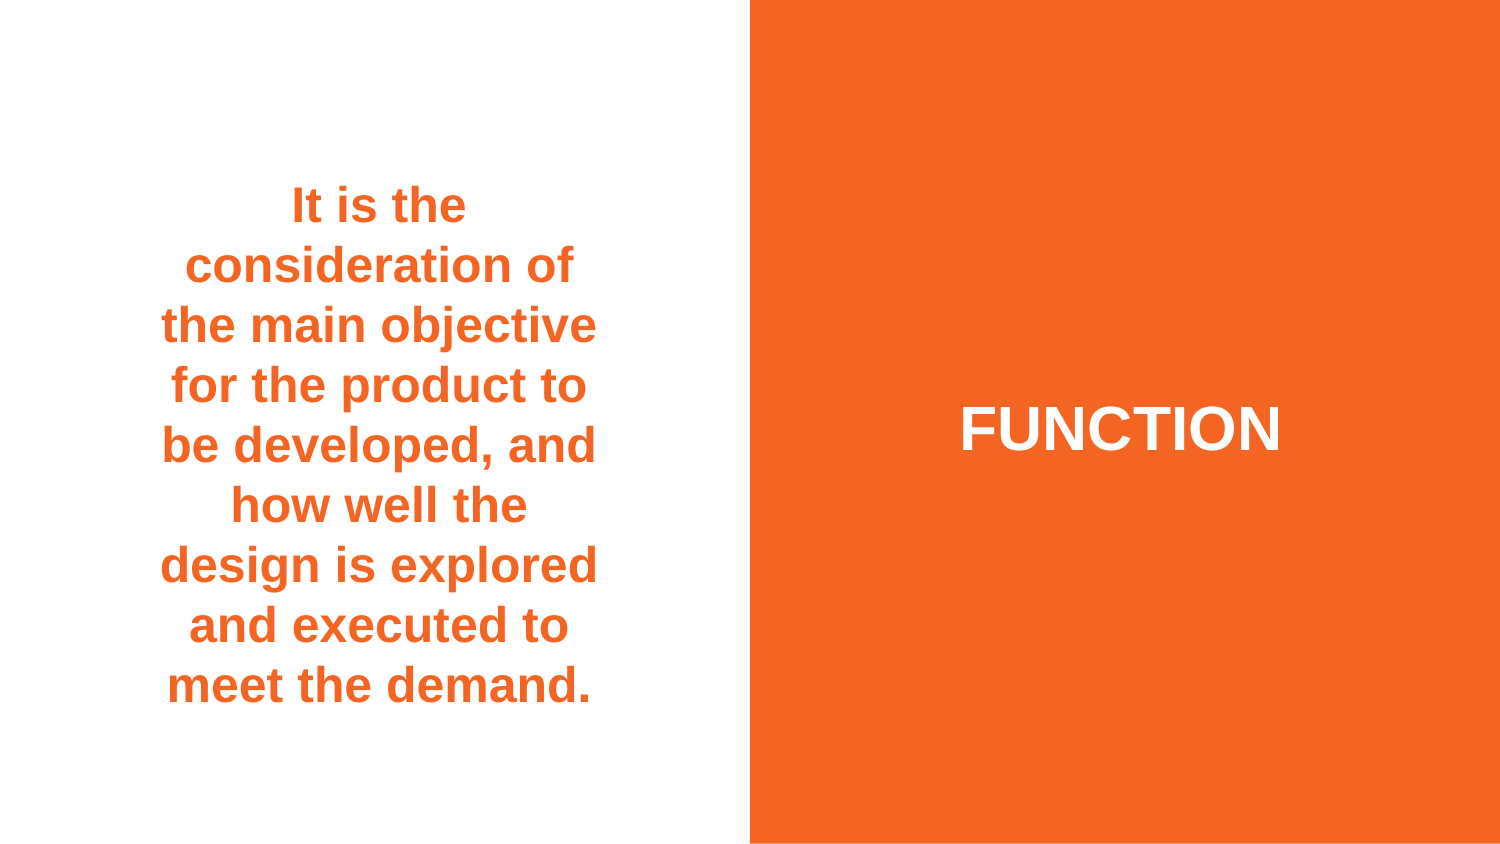

FUNCTION
# It is the consideration of the main objective for the product to be developed, and how well the design is explored and executed to meet the demand.